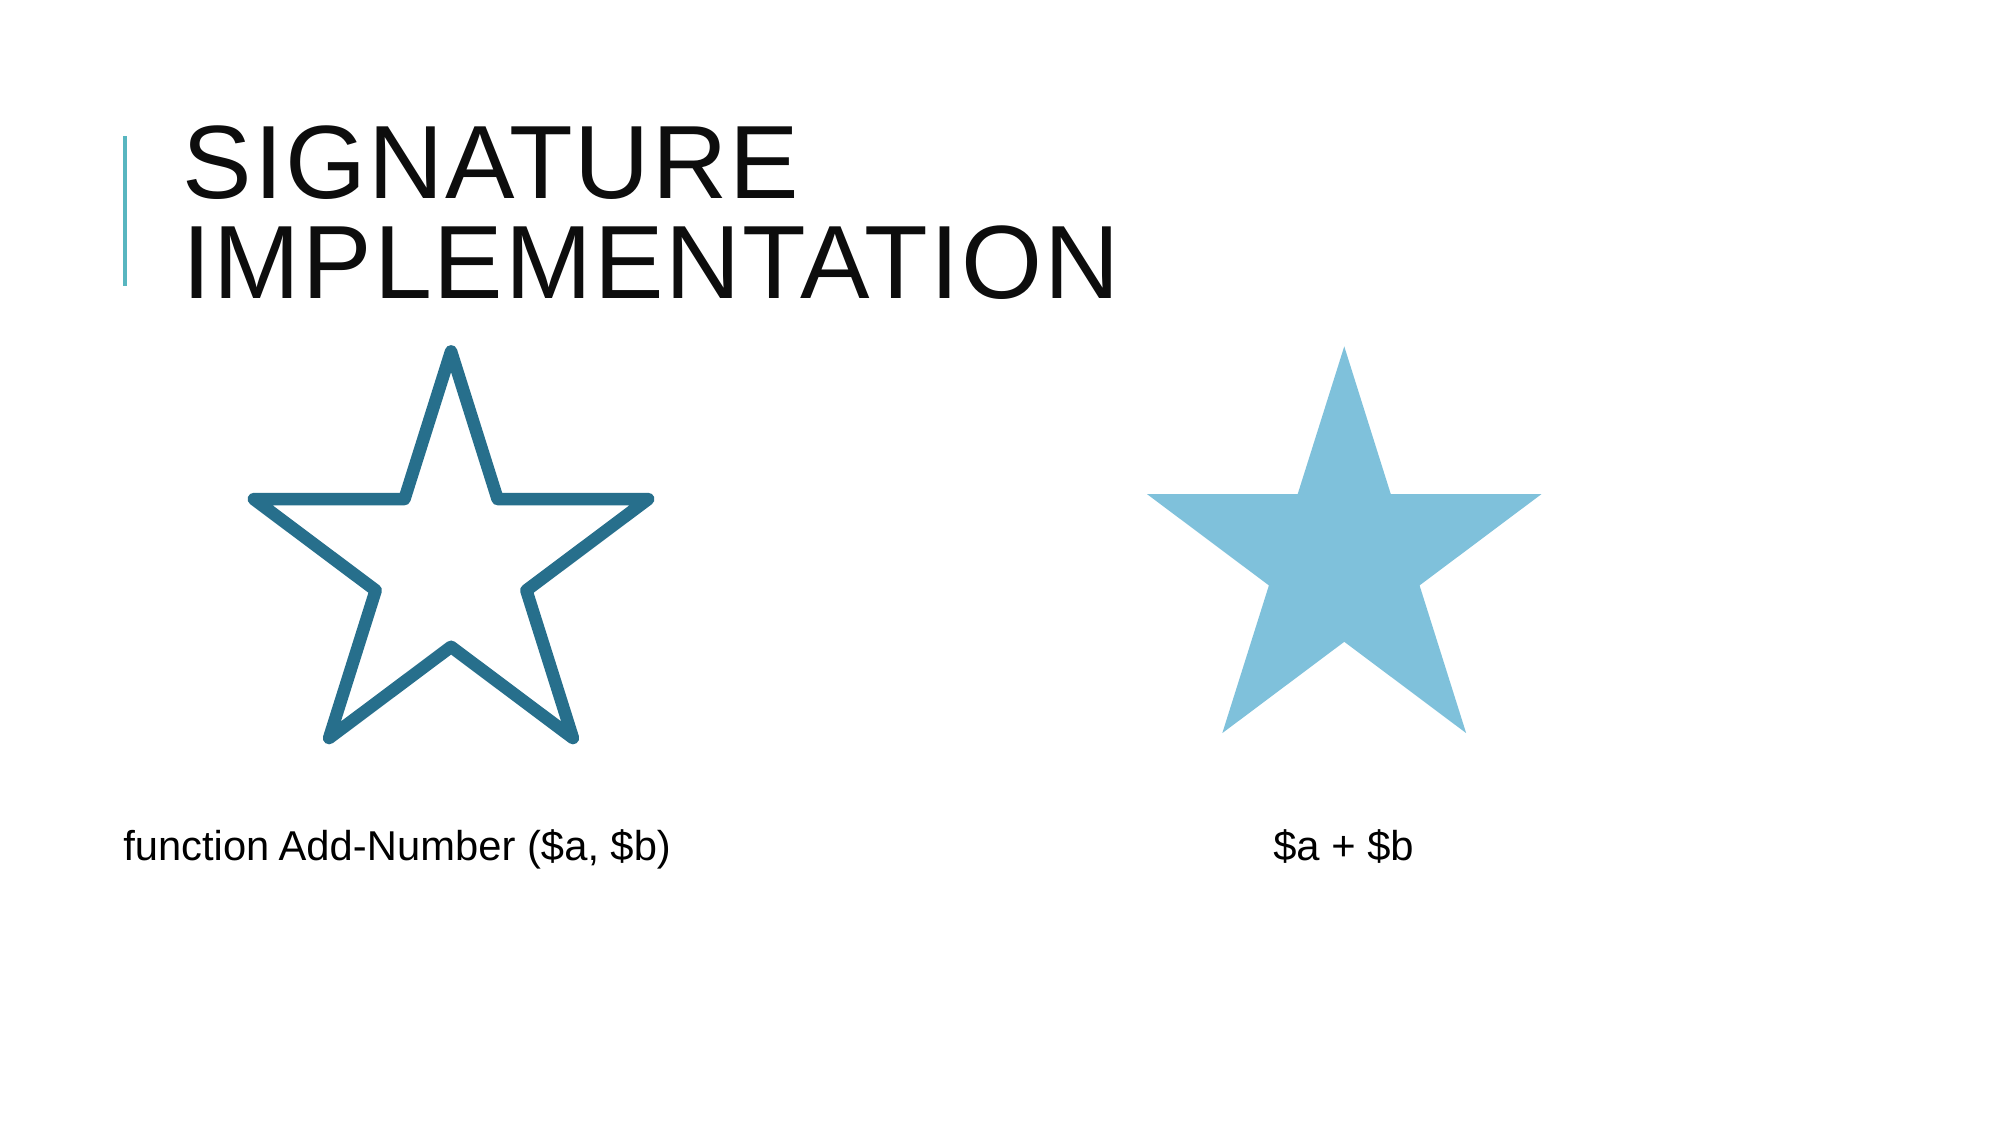

# signature	 	 implementation

function Add-Number ($a, $b)
$a + $b